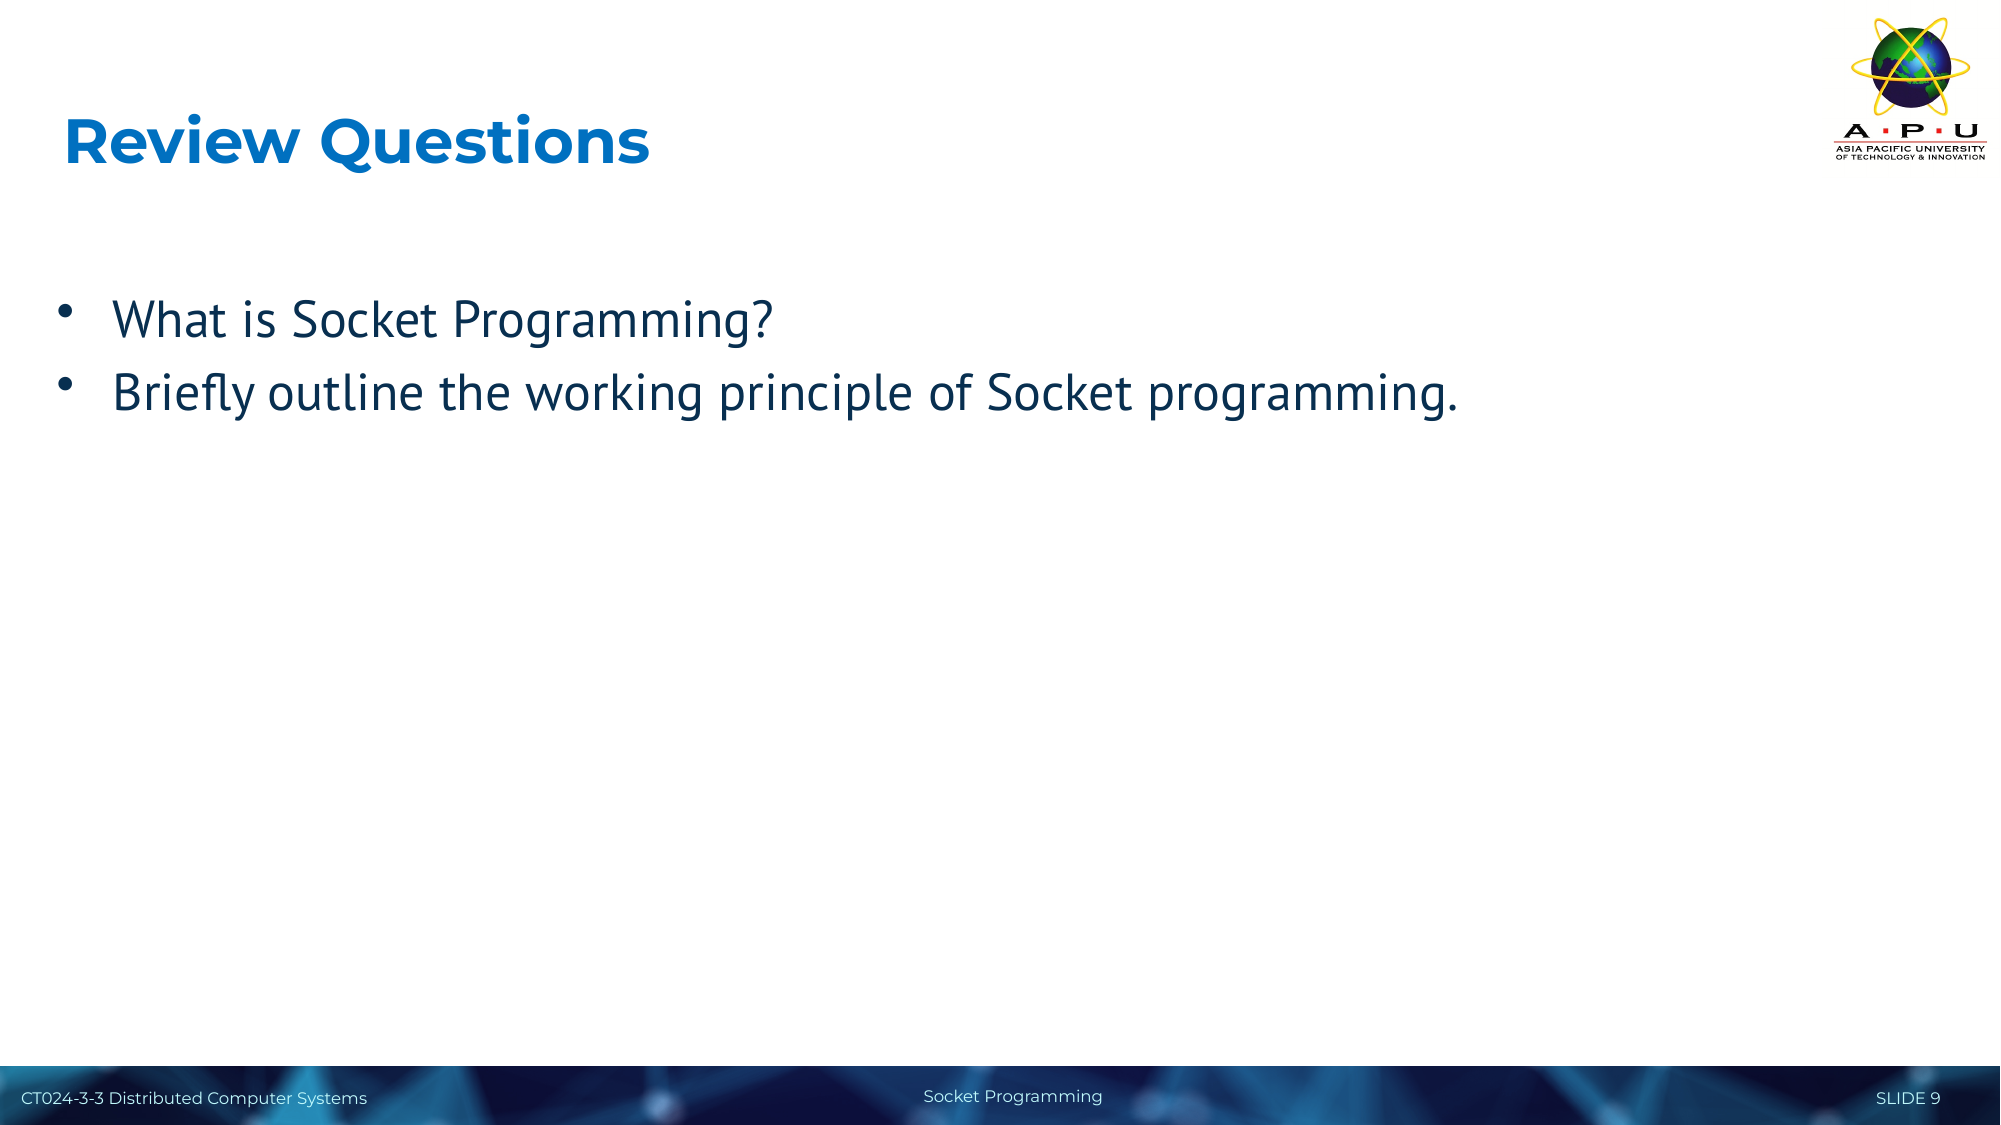

# Review Questions
What is Socket Programming?
Briefly outline the working principle of Socket programming.